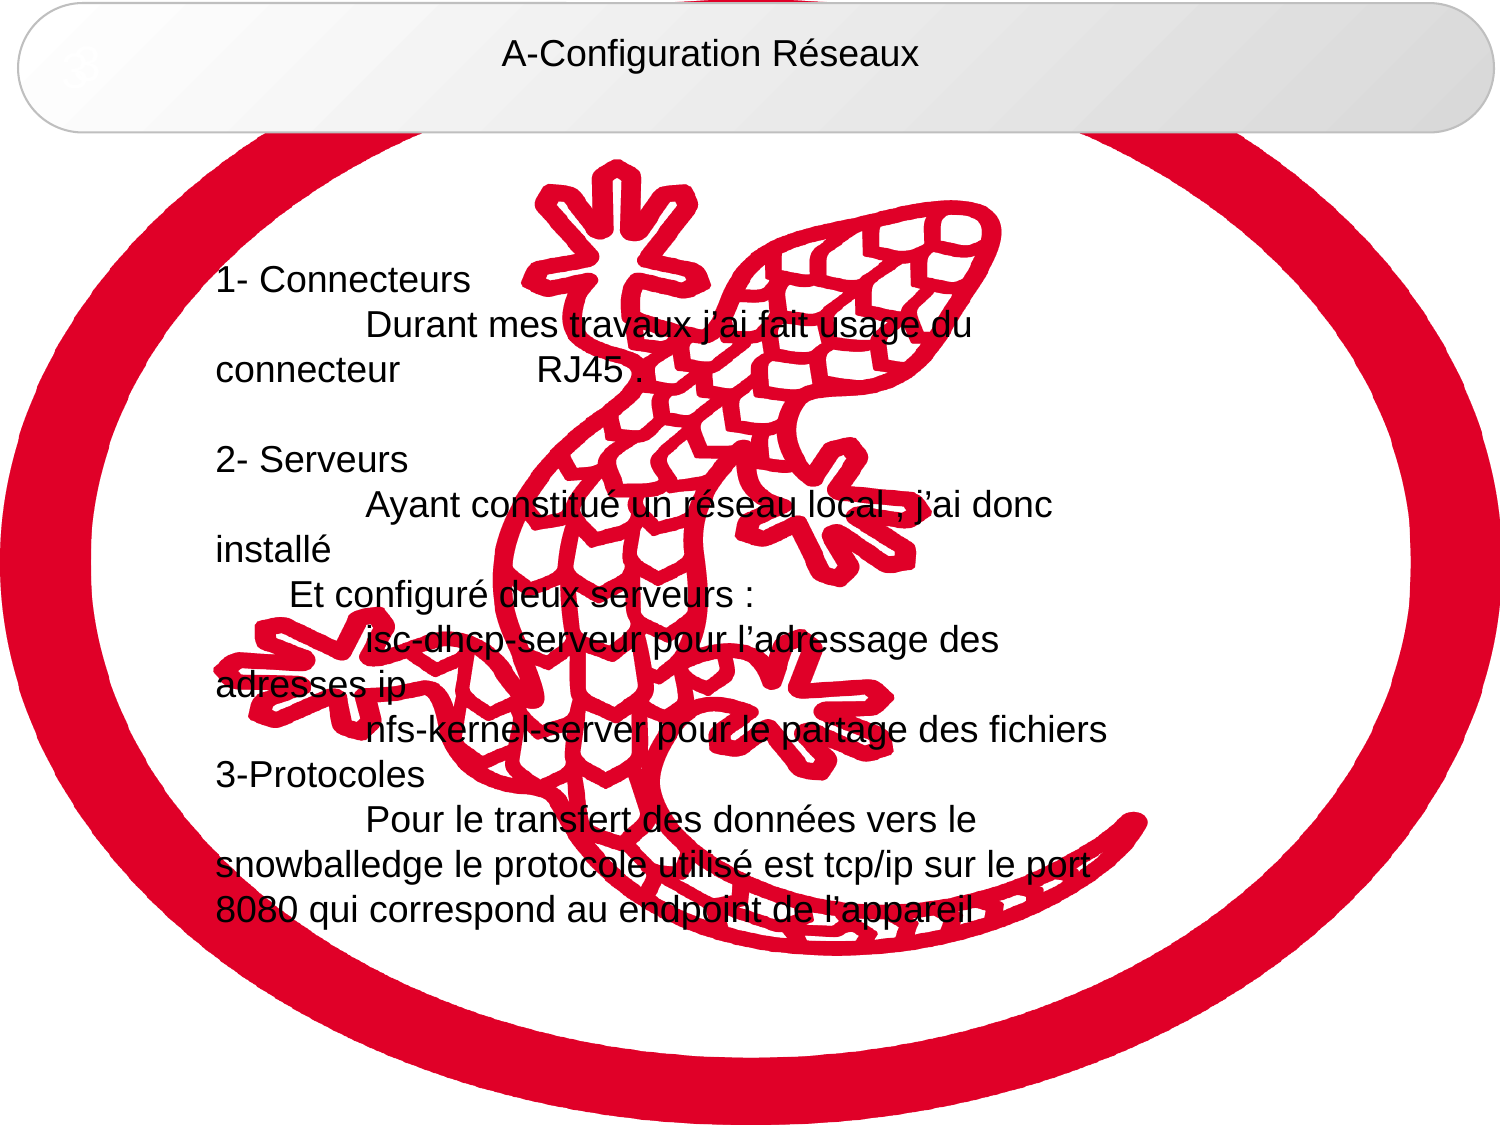

A-Configuration Réseaux
3
3
1- Connecteurs
	Durant mes travaux j’ai fait usage du connecteur             RJ45 .

2- Serveurs
	Ayant constitué un réseau local , j’ai donc installé
       Et configuré deux serveurs :
	isc-dhcp-serveur pour l’adressage des adresses ip
	nfs-kernel-server pour le partage des fichiers
3-Protocoles
	Pour le transfert des données vers le snowballedge le protocole utilisé est tcp/ip sur le port 8080 qui correspond au endpoint de l’appareil